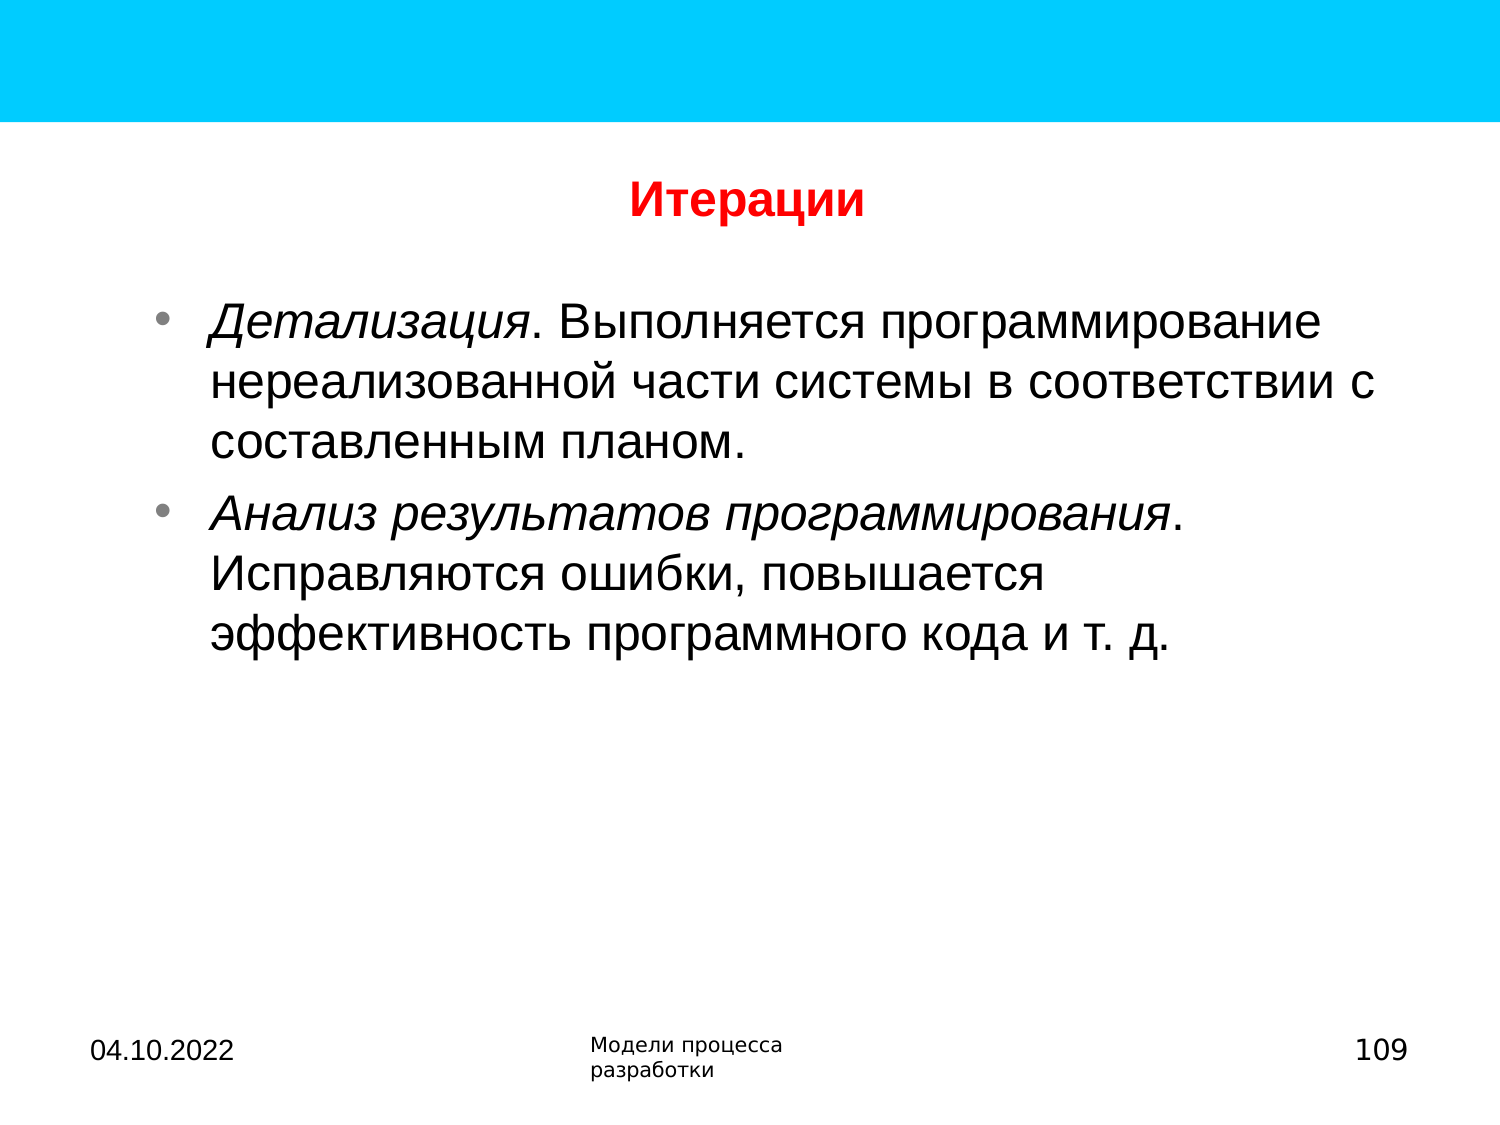

# Итерации
Детализация. Выполняется программирование нереализованной части системы в соответствии с составленным планом.
Анализ результатов программирования. Исправляются ошибки, повышается эффективность программного кода и т. д.
109
Модели процесса разработки
04.10.2022